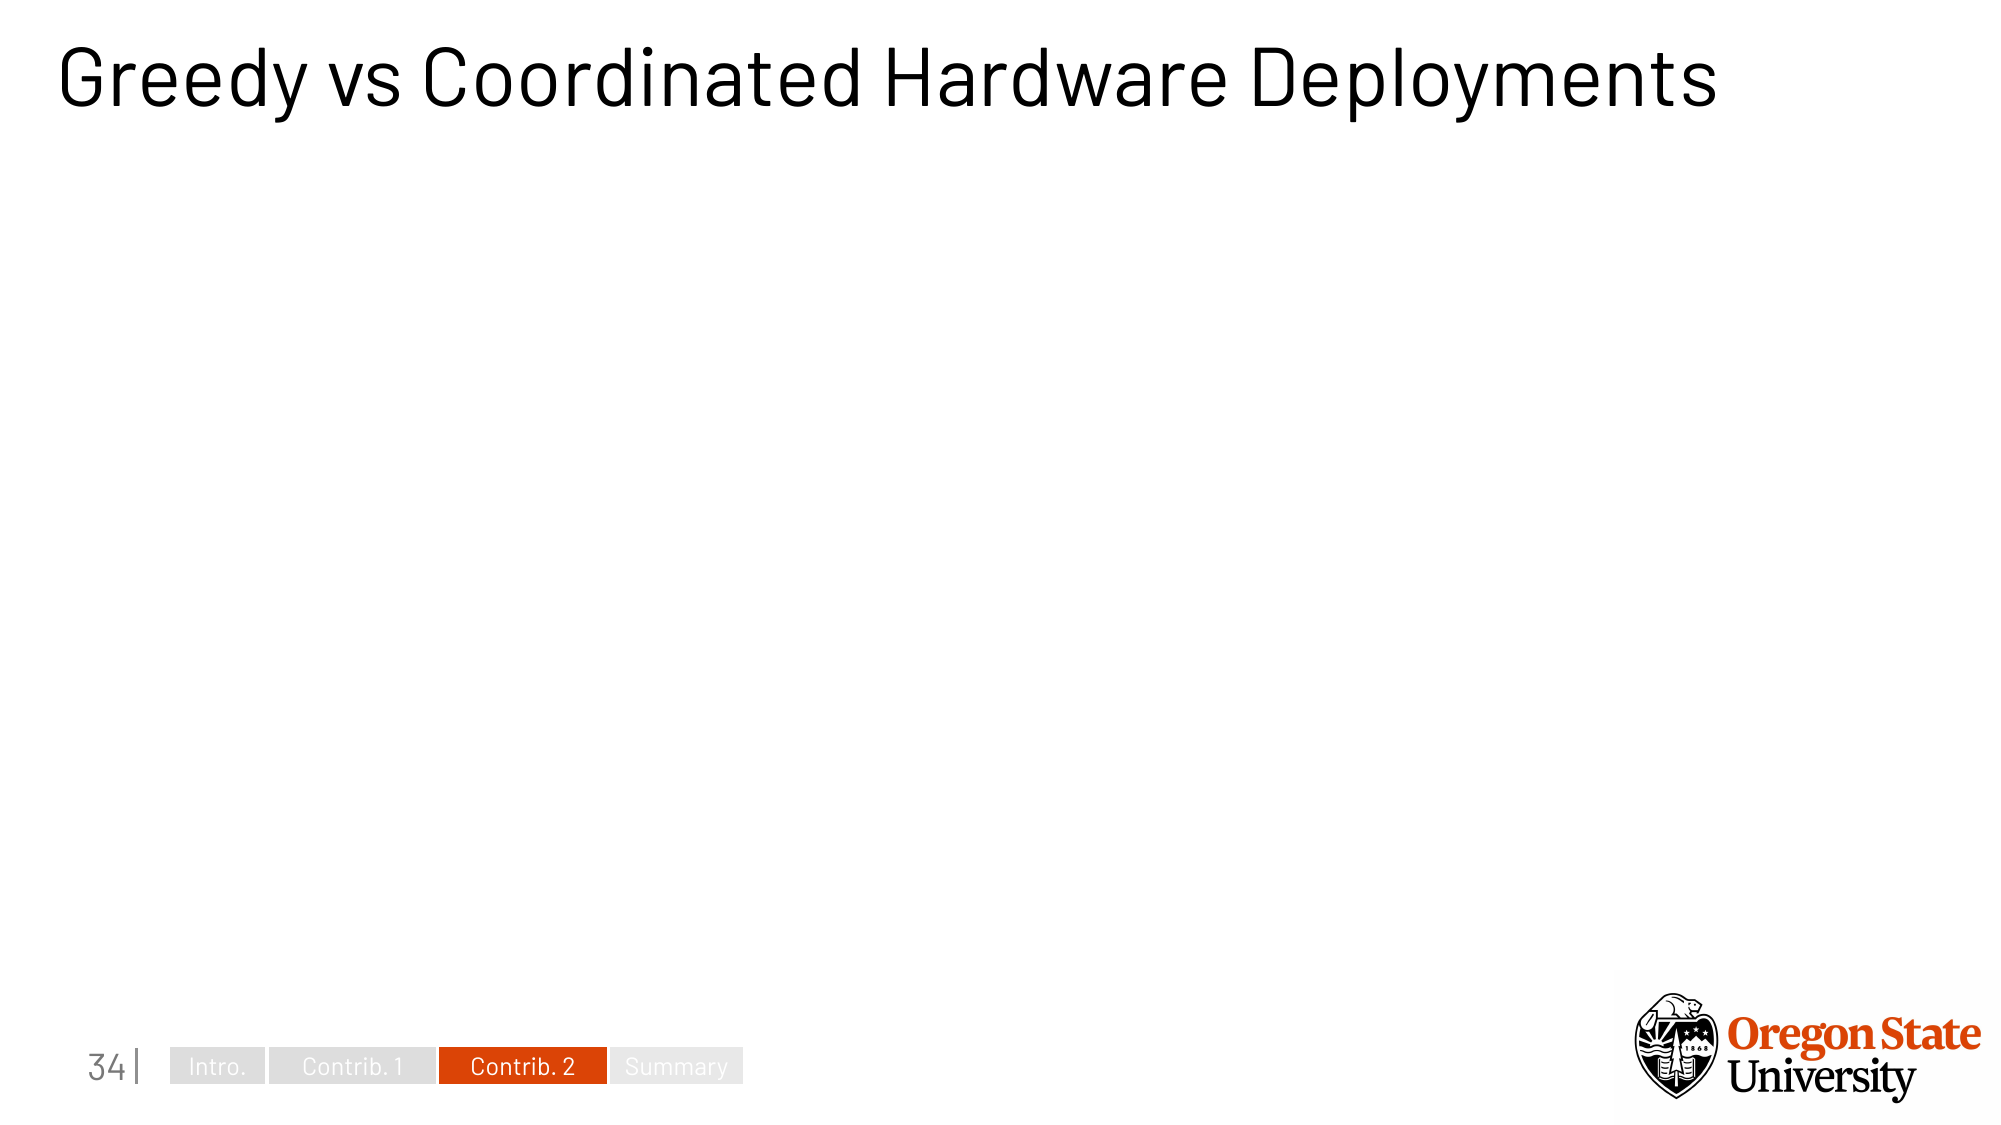

# Greedy vs Coordinated Hardware Deployments

34
Intro.
Contrib. 1
Contrib. 2
Summary